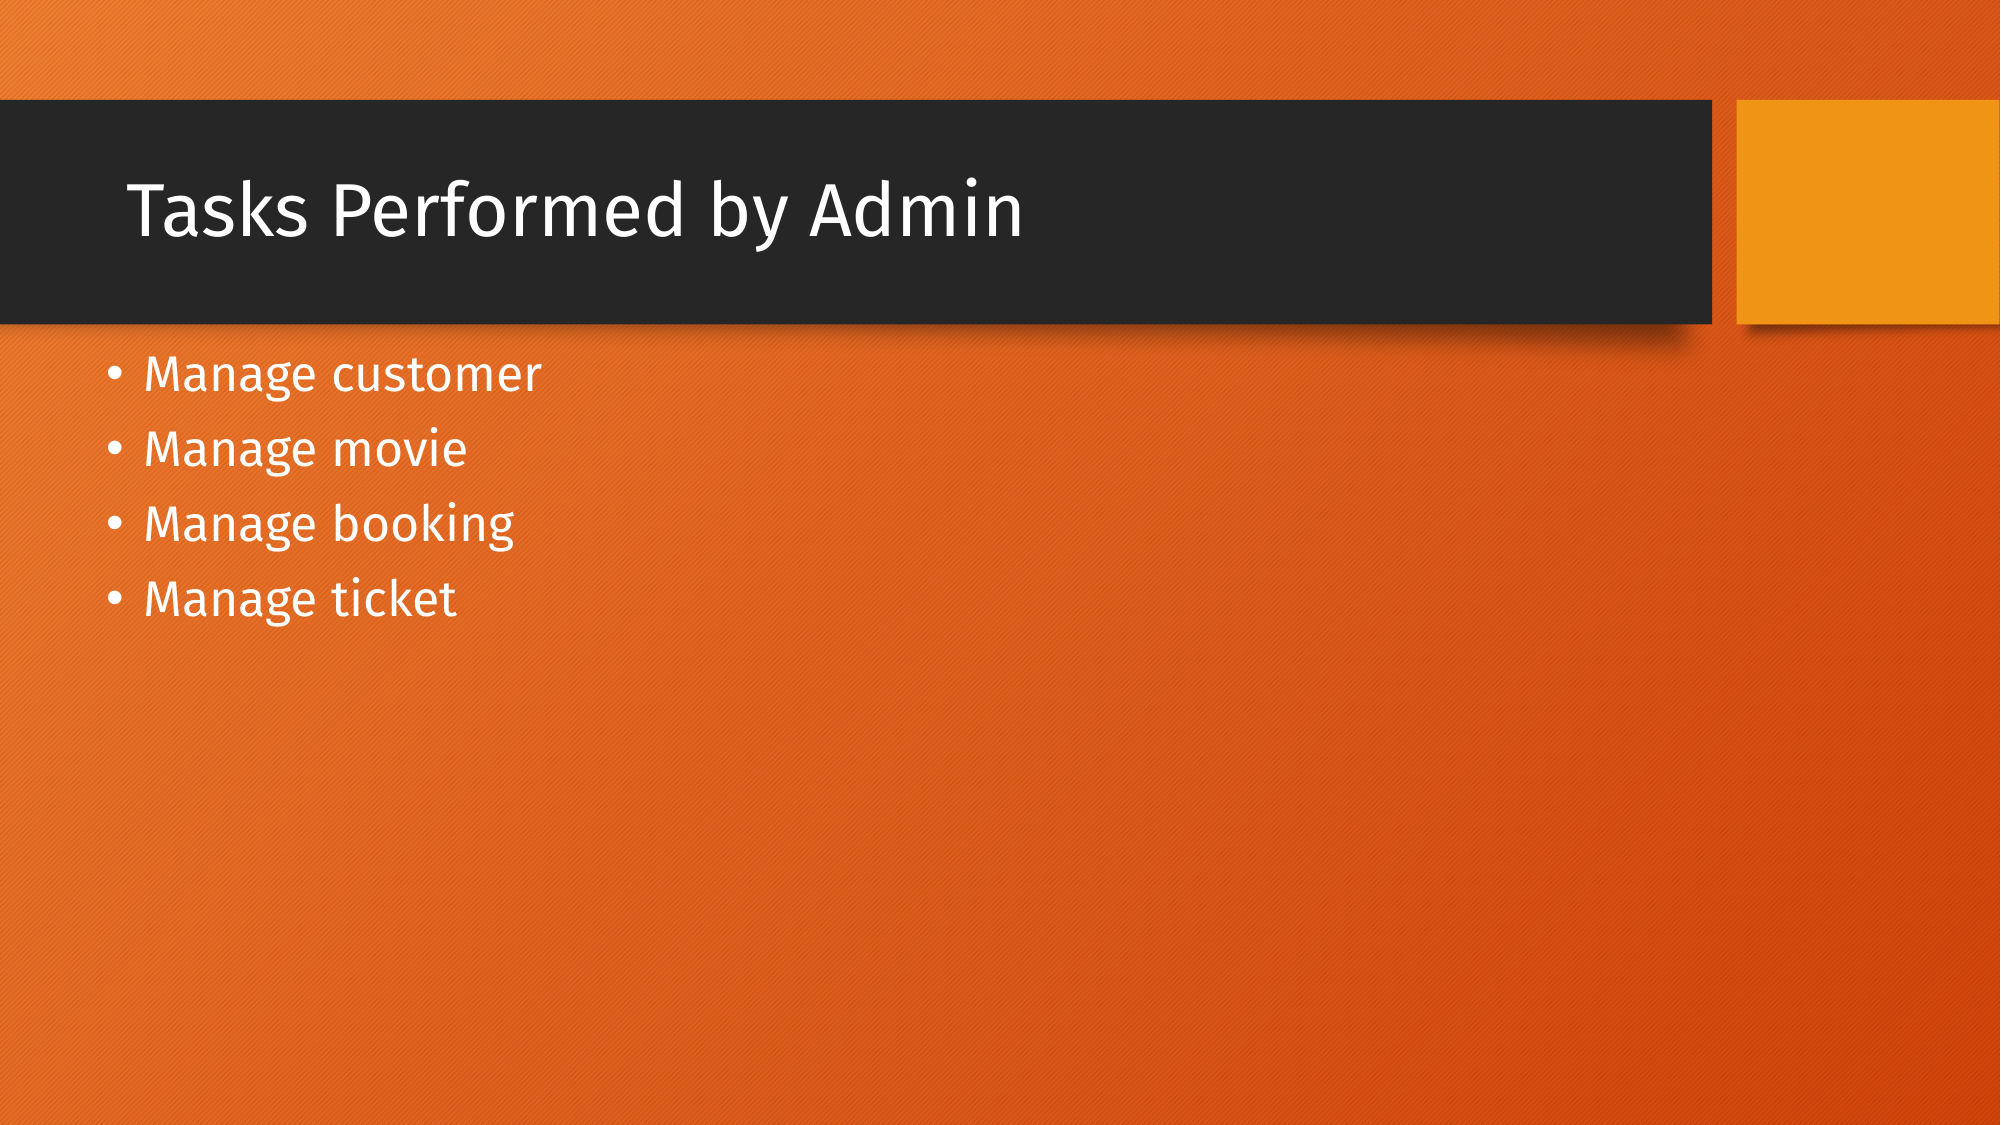

# Tasks Performed by Admin
Manage customer
Manage movie
Manage booking
Manage ticket